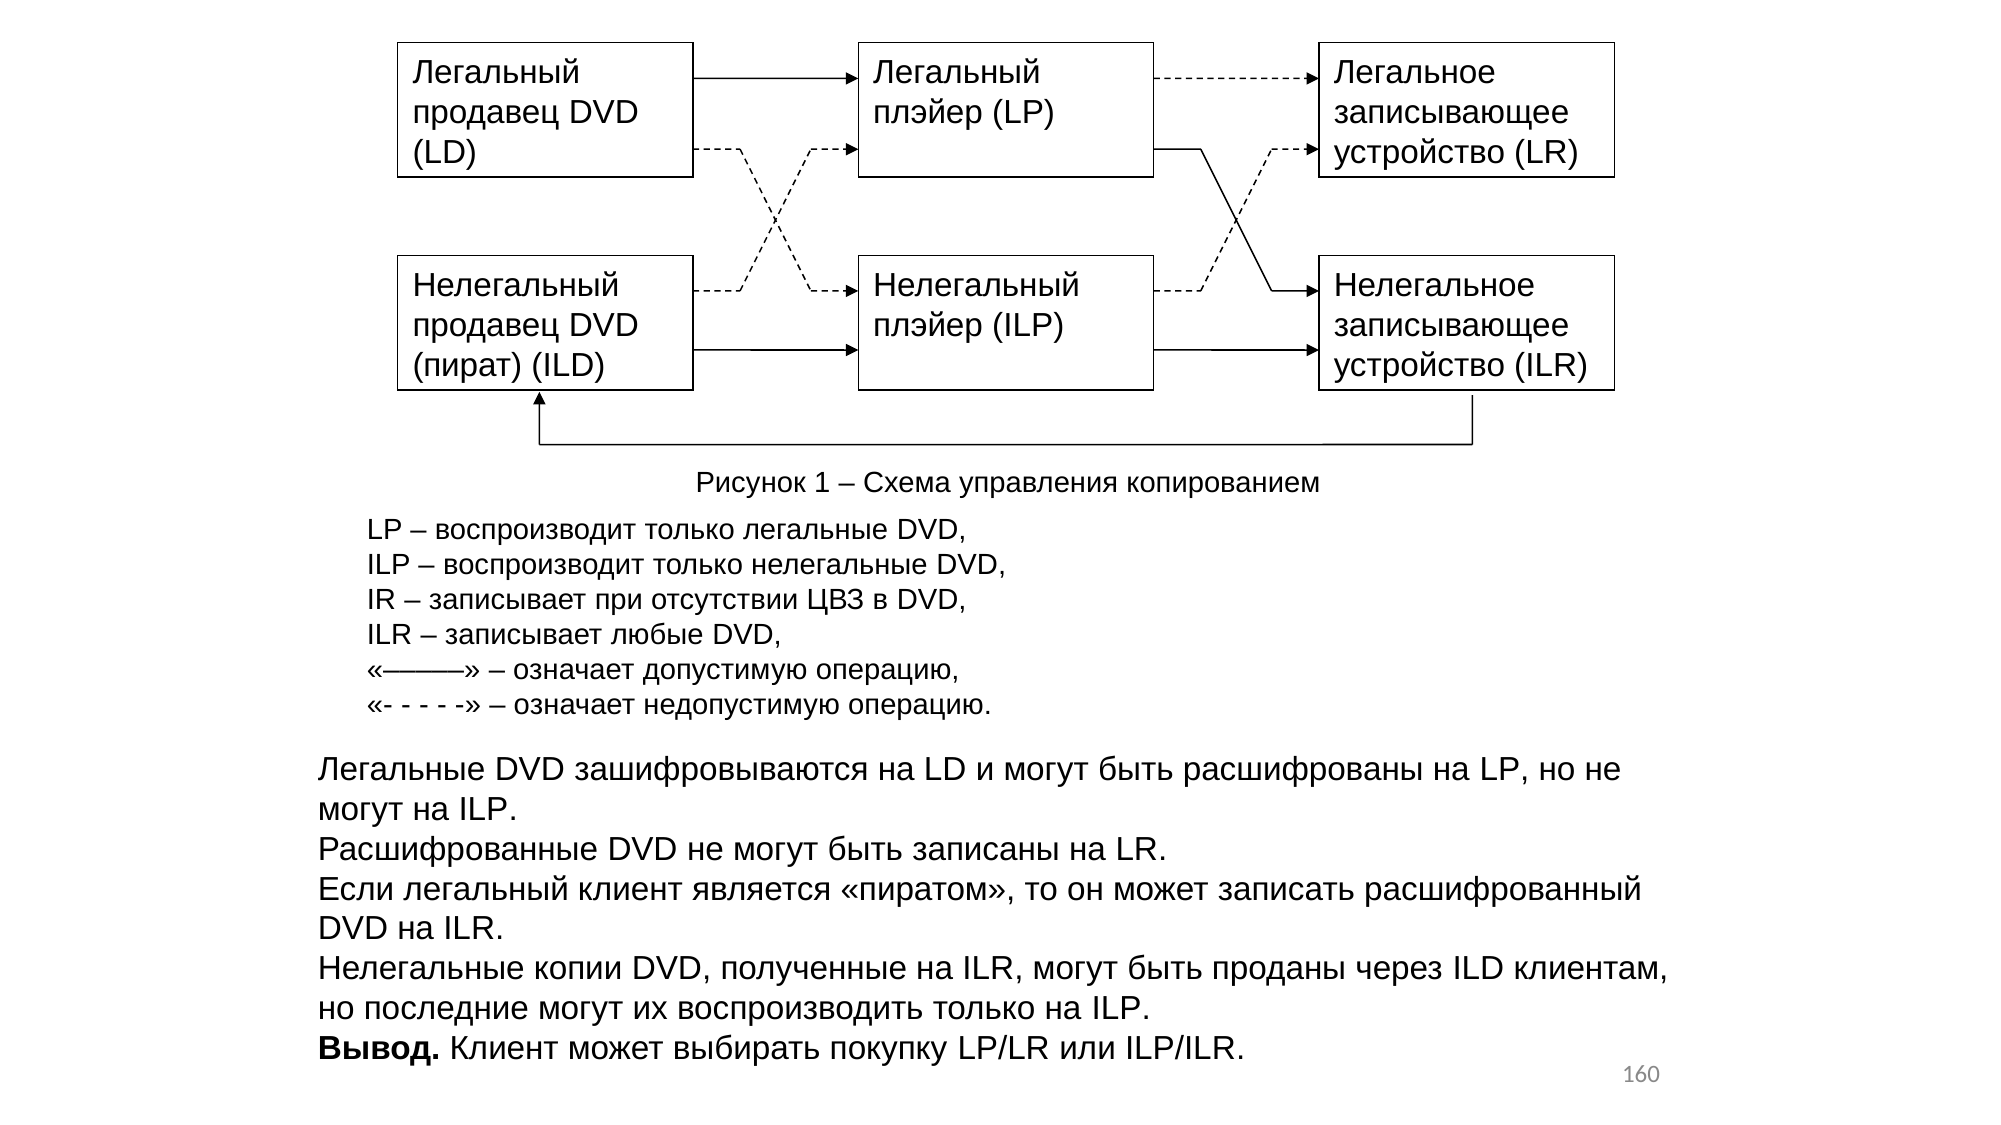

Легальный продавец DVD (LD)
Легальный плэйер (LP)
Легальное записывающее устройство (LR)
Нелегальный продавец DVD (пират) (ILD)
Нелегальный плэйер (ILP)
Нелегальное записывающее устройство (ILR)

Рисунок 1 – Схема управления копированием
LP – воспроизводит только легальные DVD,
ILP – воспроизводит только нелегальные DVD,
IR – записывает при отсутствии ЦВЗ в DVD,
ILR – записывает любые DVD,
«–––––» – означает допустимую операцию,
«- - - - -» – означает недопустимую операцию.
Легальные DVD зашифровываются на LD и могут быть расшифрованы на LP, но не могут на ILP.
Расшифрованные DVD не могут быть записаны на LR.
Если легальный клиент является «пиратом», то он может записать расшифрованный DVD на ILR.
Нелегальные копии DVD, полученные на ILR, могут быть проданы через ILD клиентам, но последние могут их воспроизводить только на ILP.
Вывод. Клиент может выбирать покупку LP/LR или ILP/ILR.
160